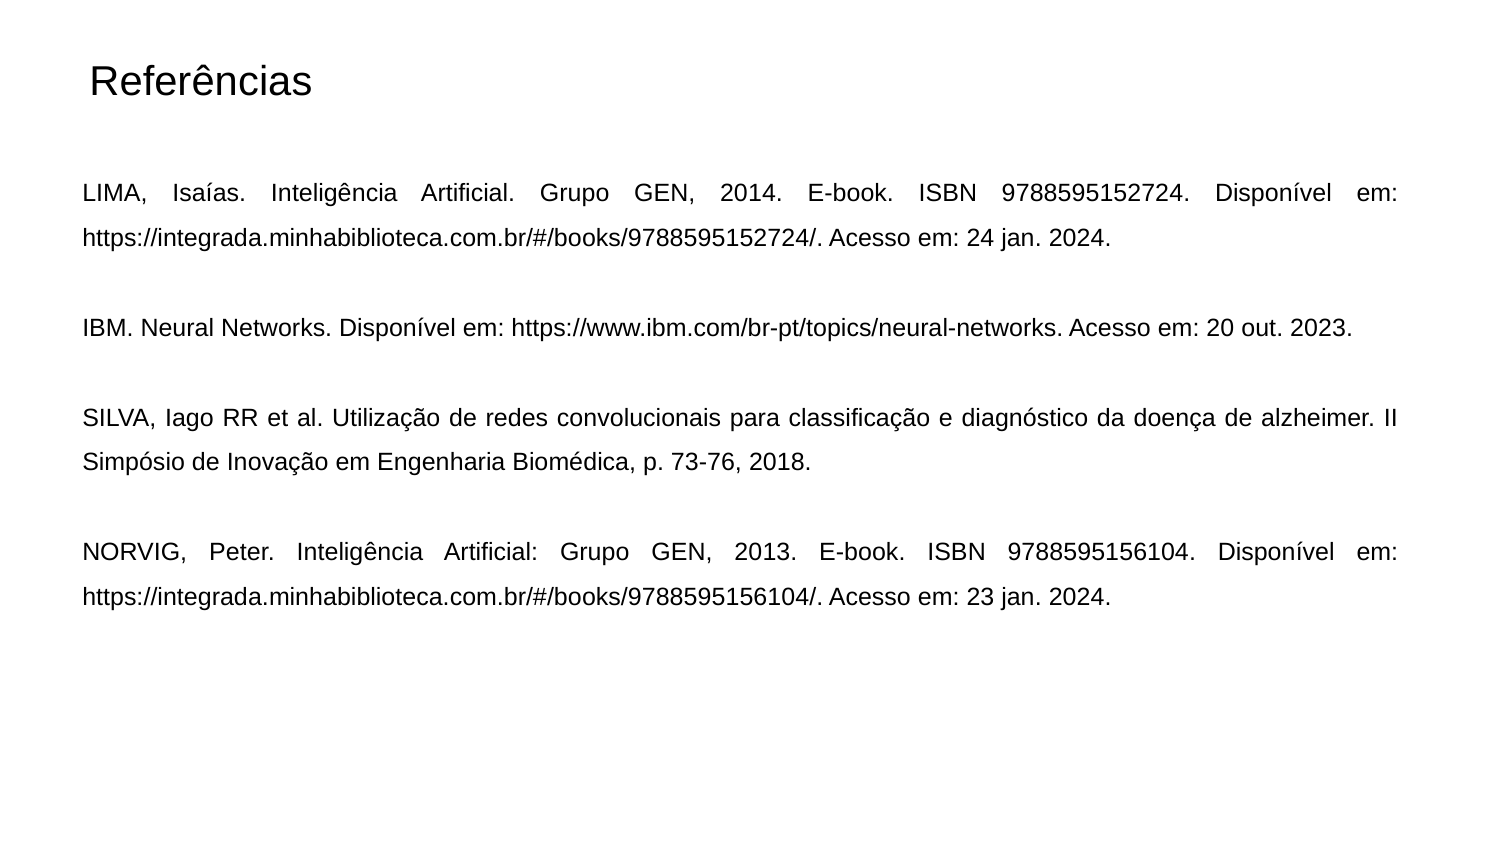

# Referências
LIMA, Isaías. Inteligência Artificial. Grupo GEN, 2014. E-book. ISBN 9788595152724. Disponível em: https://integrada.minhabiblioteca.com.br/#/books/9788595152724/. Acesso em: 24 jan. 2024.

IBM. Neural Networks. Disponível em: https://www.ibm.com/br-pt/topics/neural-networks. Acesso em: 20 out. 2023.

SILVA, Iago RR et al. Utilização de redes convolucionais para classificação e diagnóstico da doença de alzheimer. II Simpósio de Inovação em Engenharia Biomédica, p. 73-76, 2018.

NORVIG, Peter. Inteligência Artificial: Grupo GEN, 2013. E-book. ISBN 9788595156104. Disponível em: https://integrada.minhabiblioteca.com.br/#/books/9788595156104/. Acesso em: 23 jan. 2024.